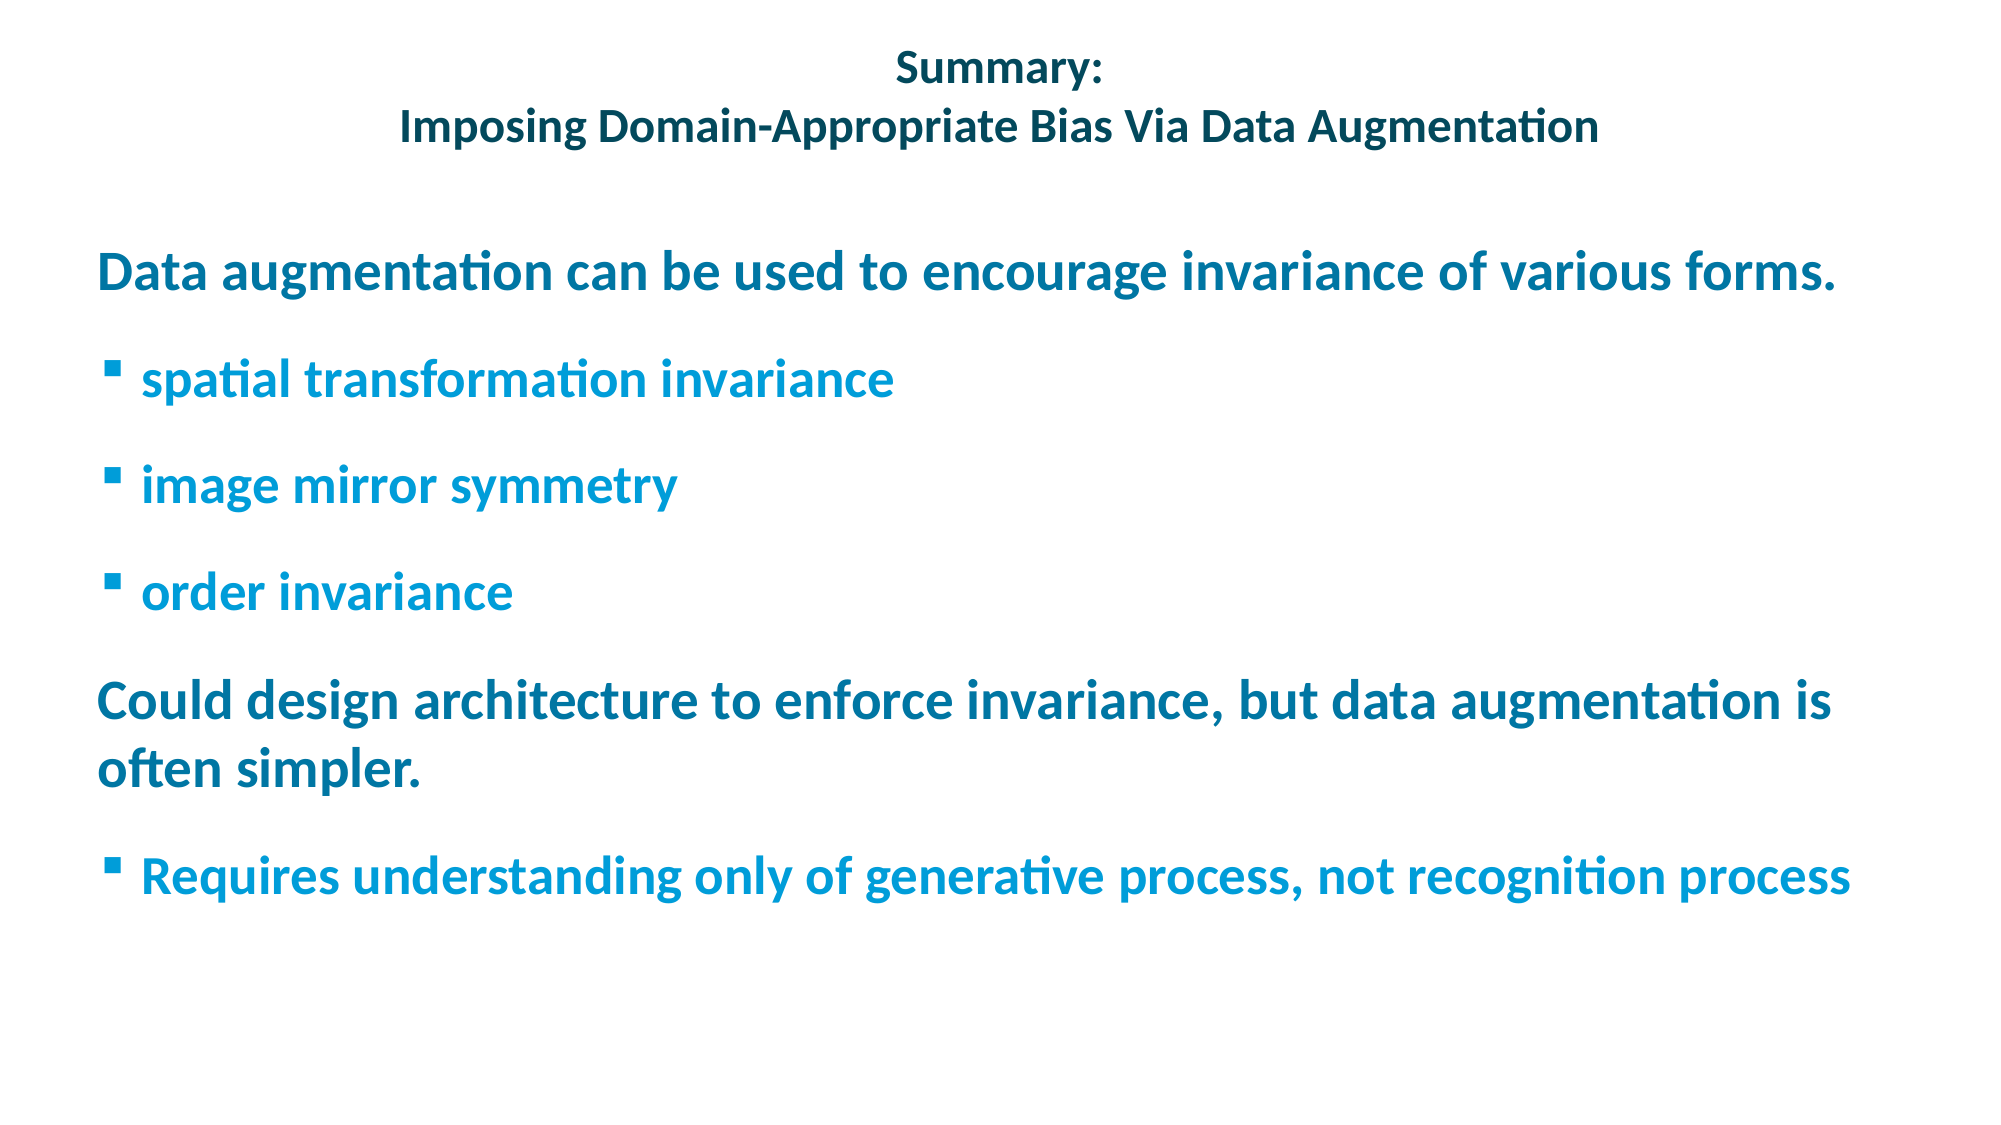

# Summary: Imposing Domain-Appropriate Bias Via Data Augmentation
Data augmentation can be used to encourage invariance of various forms.
spatial transformation invariance
image mirror symmetry
order invariance
Could design architecture to enforce invariance, but data augmentation is often simpler.
Requires understanding only of generative process, not recognition process